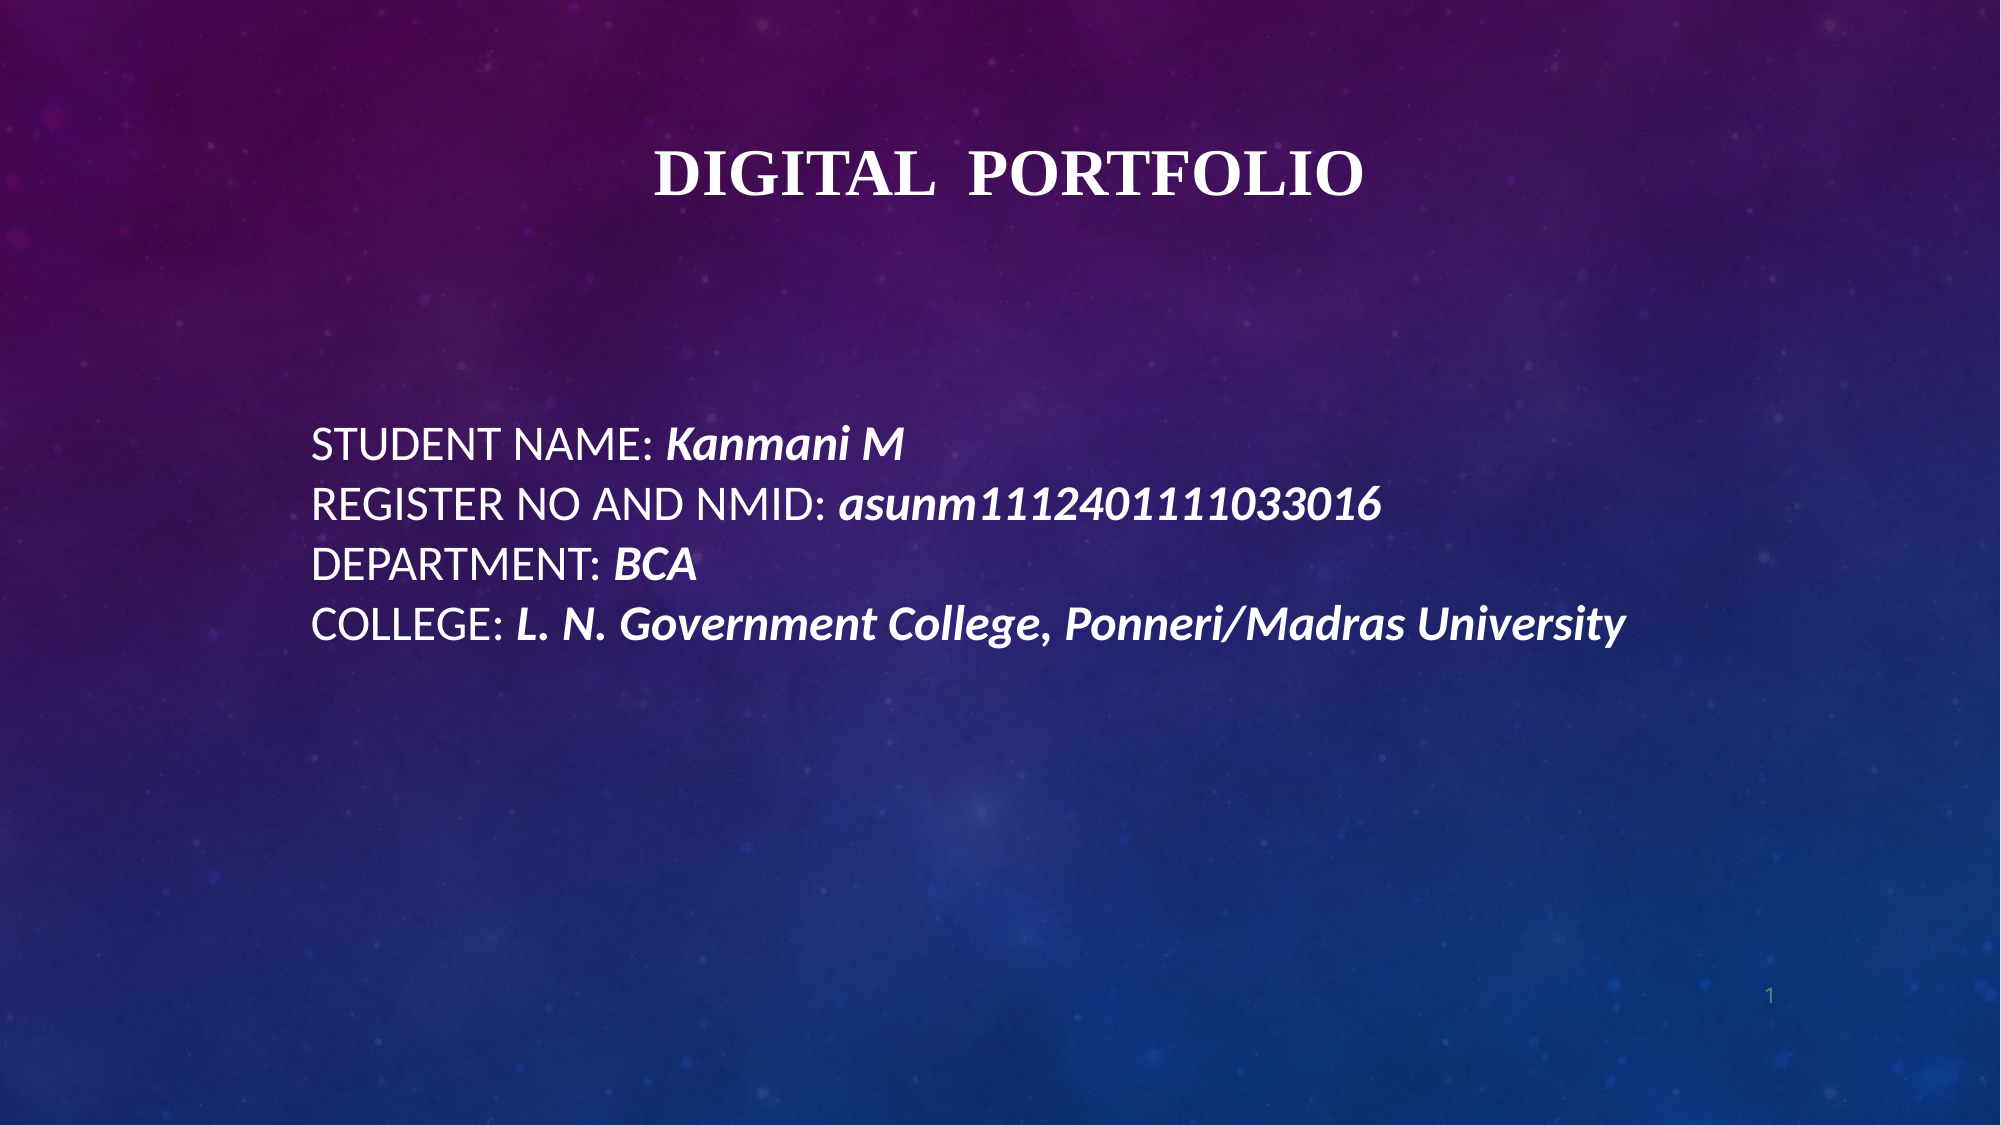

# Digital  Portfolio
STUDENT NAME: Kanmani M
REGISTER NO AND NMID: asunm1112401111033016
DEPARTMENT: BCA
COLLEGE: L. N. Government College, Ponneri/Madras University

1